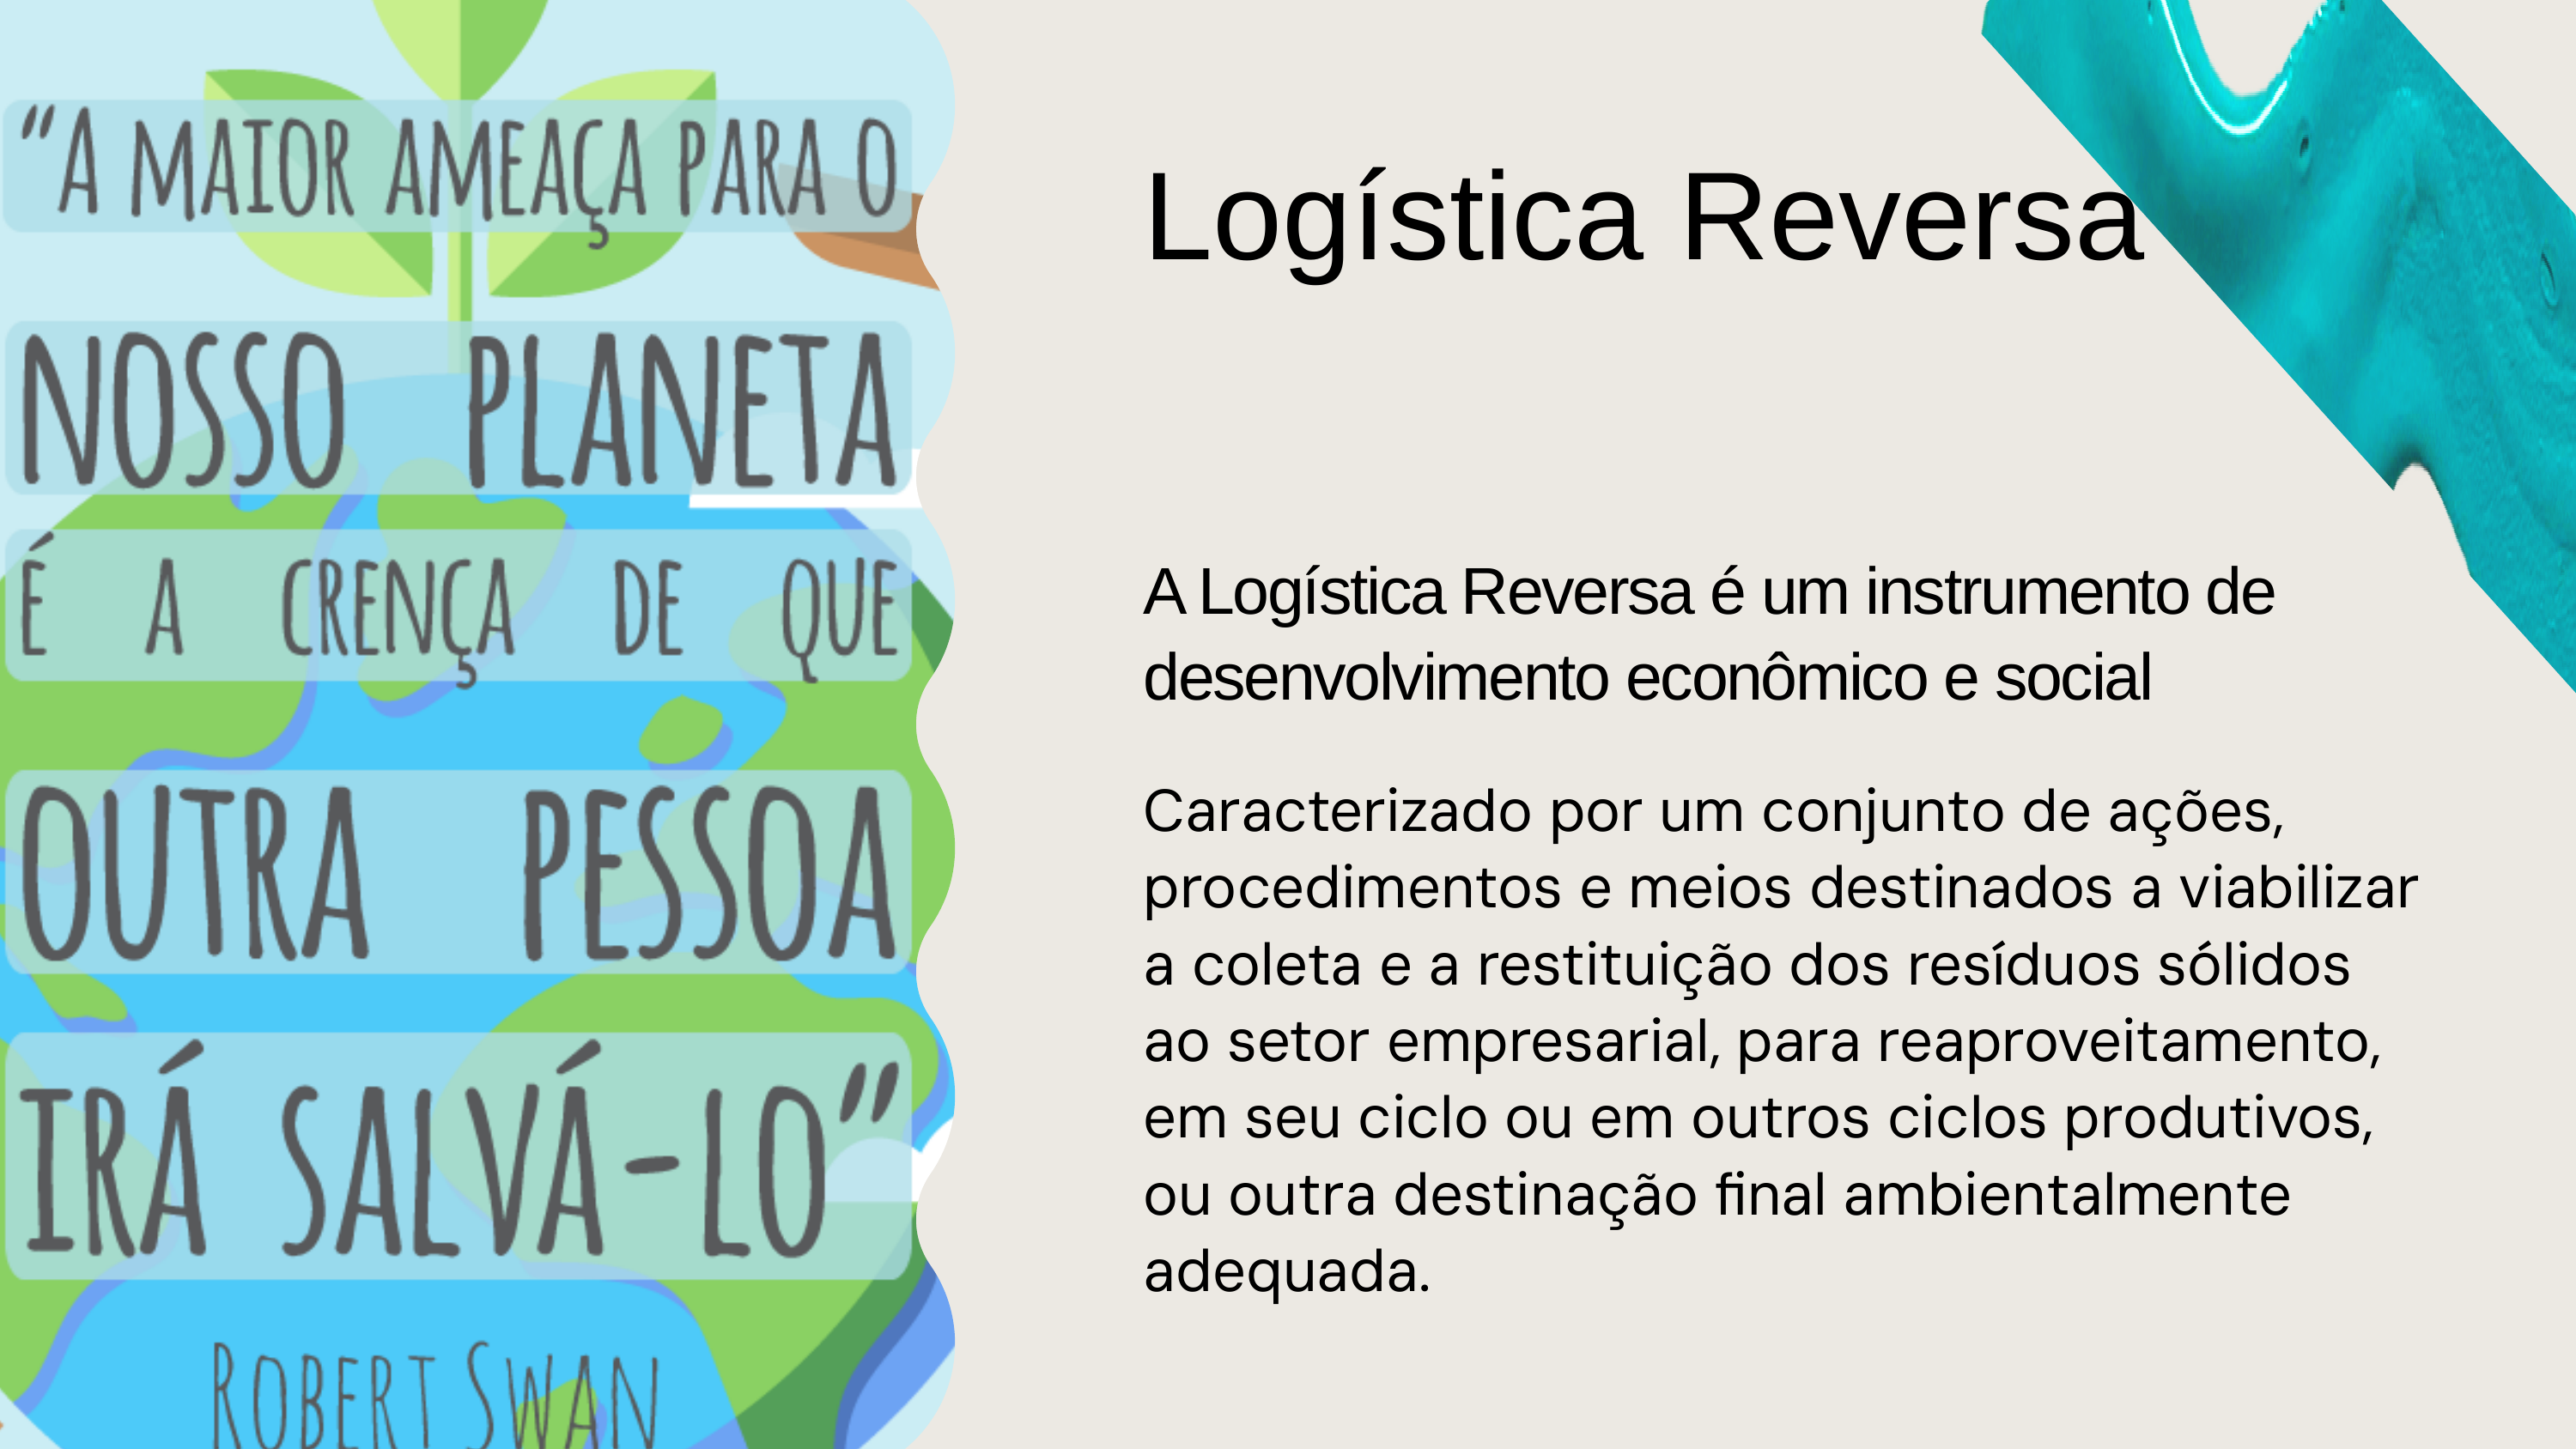

Logística Reversa
A Logística Reversa é um instrumento de desenvolvimento econômico e social
Caracterizado por um conjunto de ações, procedimentos e meios destinados a viabilizar a coleta e a restituição dos resíduos sólidos ao setor empresarial, para reaproveitamento, em seu ciclo ou em outros ciclos produtivos, ou outra destinação final ambientalmente adequada.